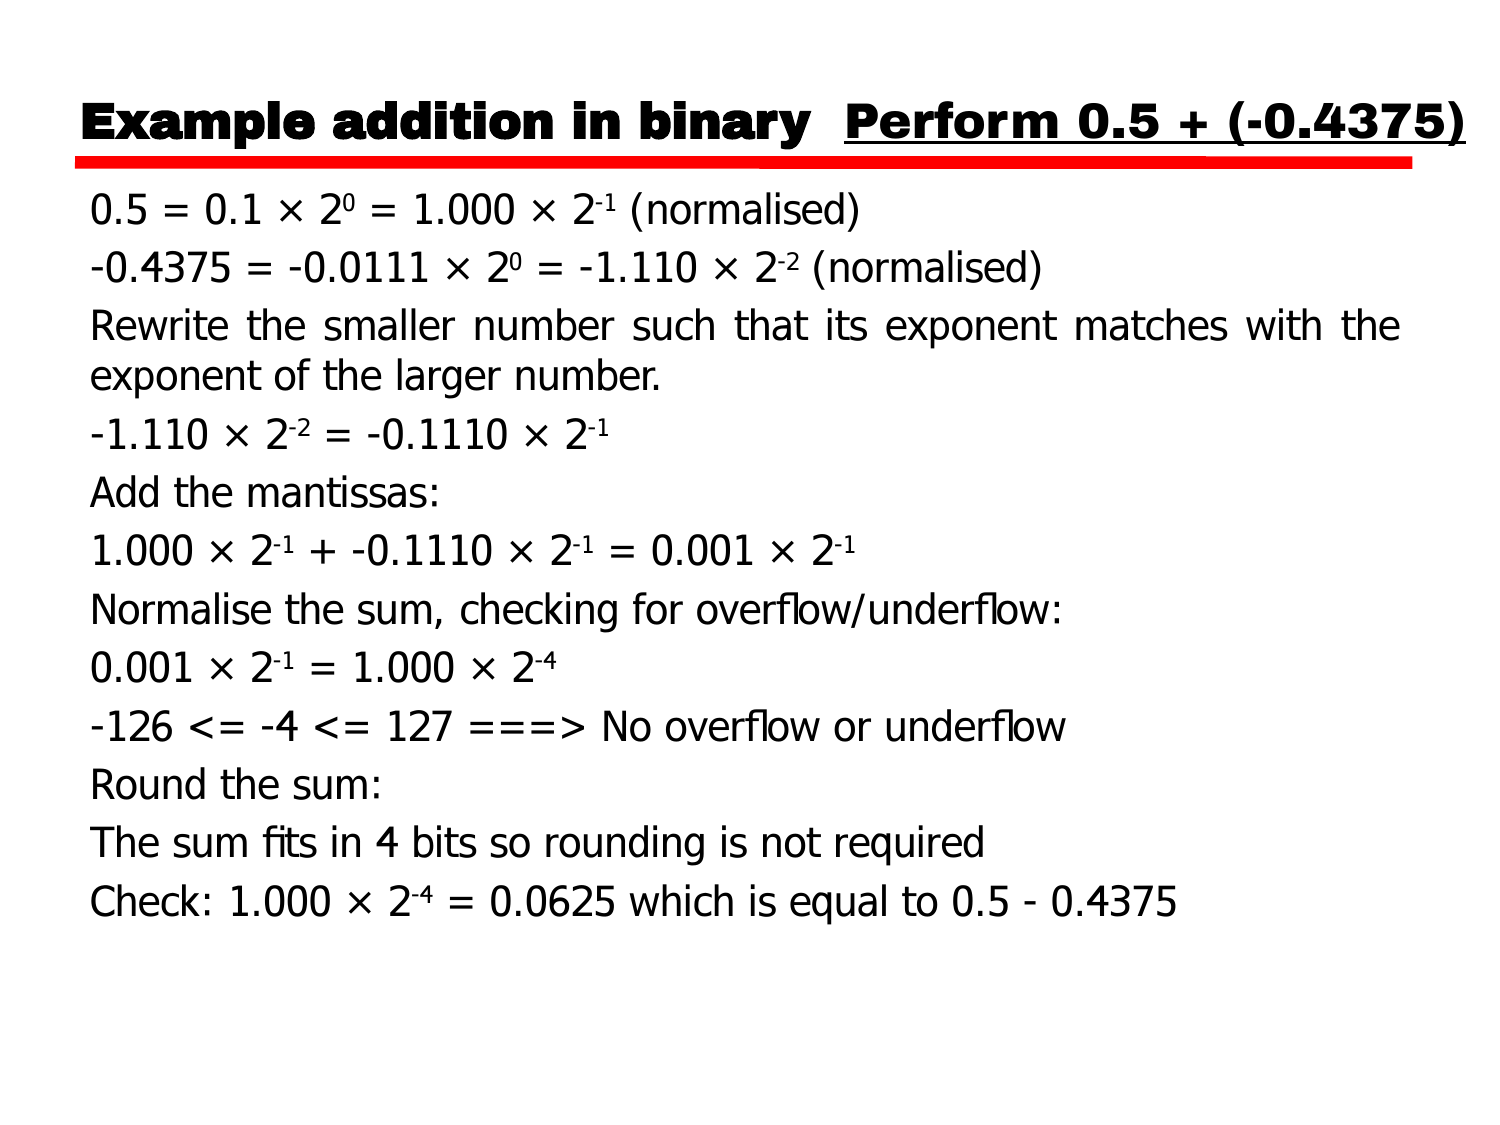

# Example addition in binary  Perform 0.5 + (-0.4375)
0.5 = 0.1 × 20 = 1.000 × 2-1 (normalised)
-0.4375 = -0.0111 × 20 = -1.110 × 2-2 (normalised)
Rewrite the smaller number such that its exponent matches with the exponent of the larger number.
-1.110 × 2-2 = -0.1110 × 2-1
Add the mantissas:
1.000 × 2-1 + -0.1110 × 2-1 = 0.001 × 2-1
Normalise the sum, checking for overflow/underflow:
0.001 × 2-1 = 1.000 × 2-4
-126 <= -4 <= 127 ===> No overflow or underflow
Round the sum:
The sum fits in 4 bits so rounding is not required
Check: 1.000 × 2-4 = 0.0625 which is equal to 0.5 - 0.4375